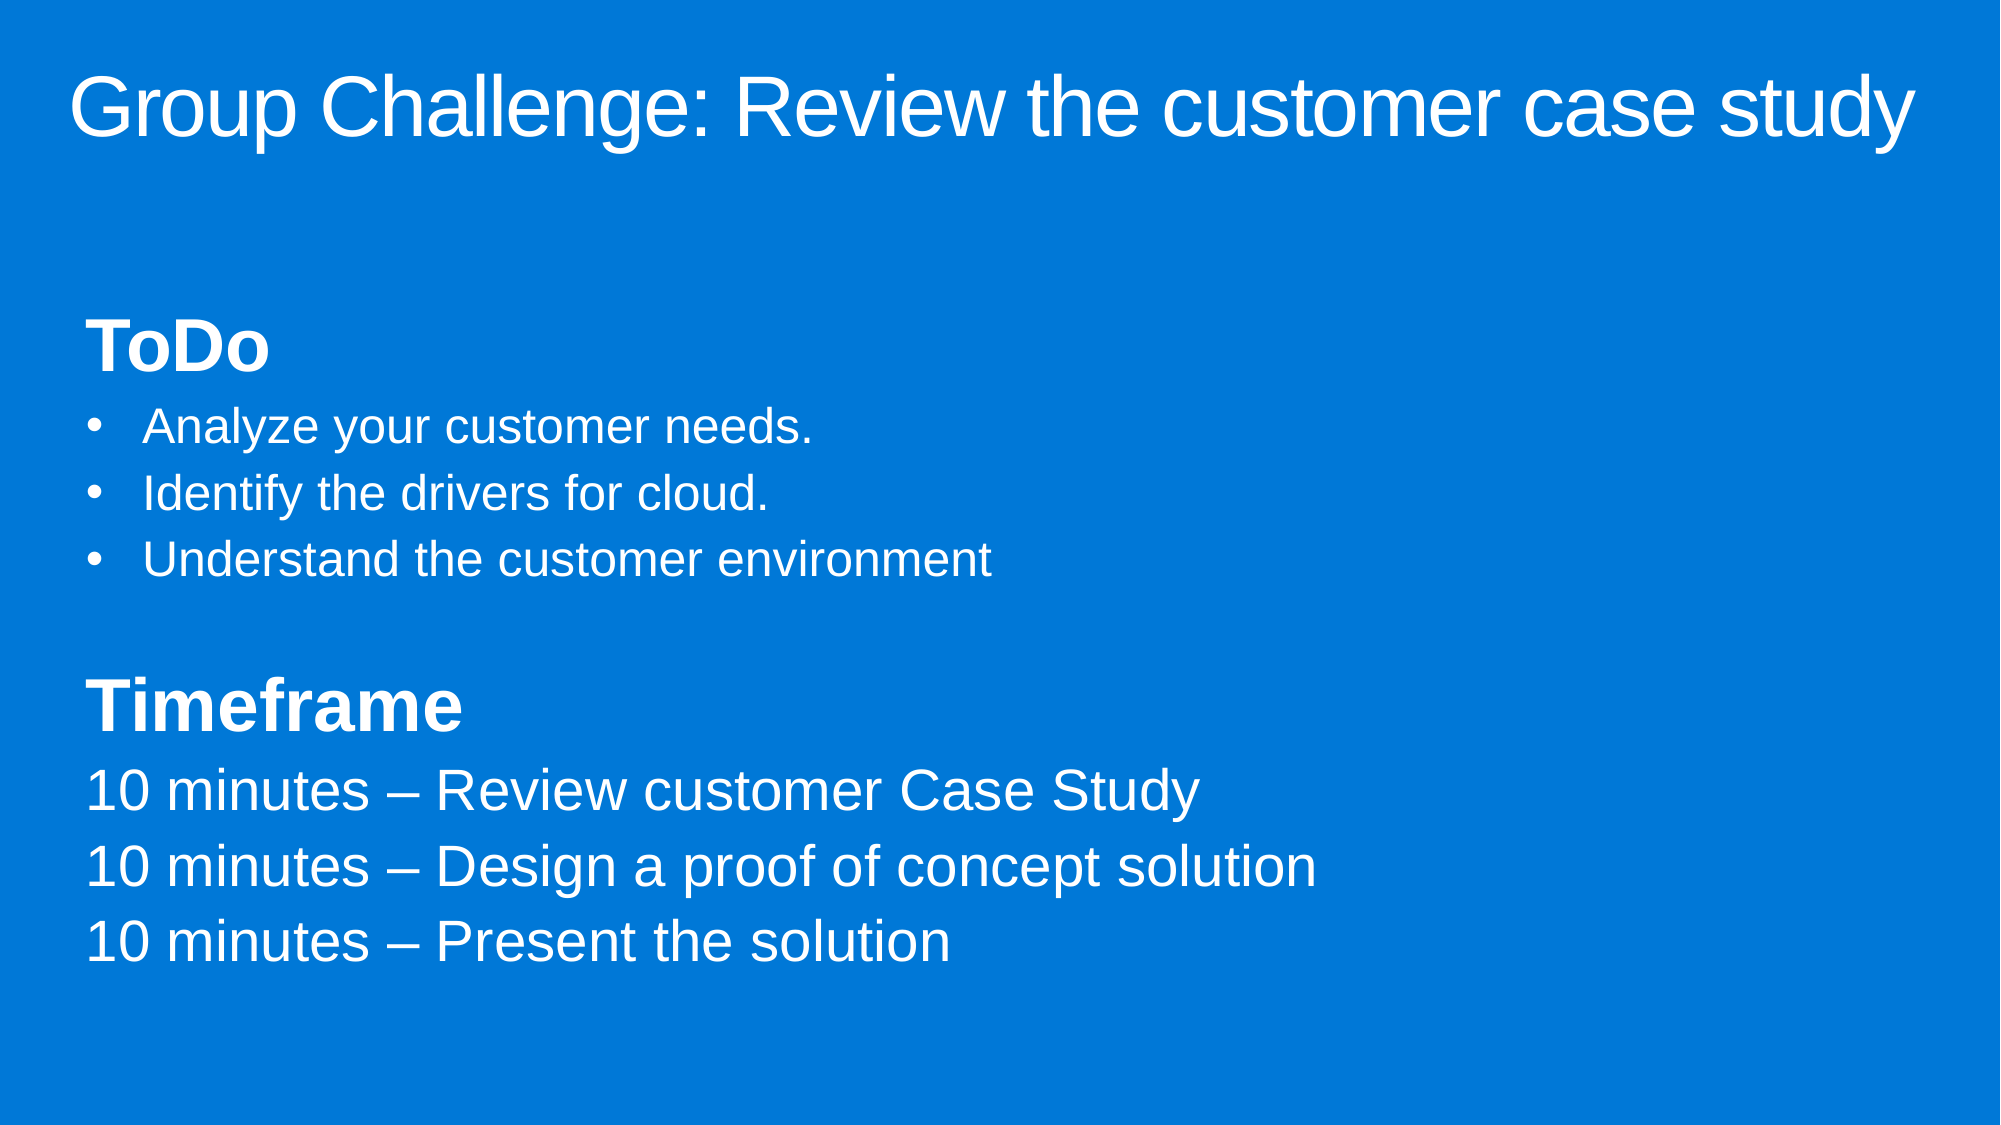

# Group Challenge: Review the customer case study
ToDo
Analyze your customer needs.
Identify the drivers for cloud.
Understand the customer environment

Timeframe
10 minutes – Review customer Case Study
10 minutes – Design a proof of concept solution
10 minutes – Present the solution